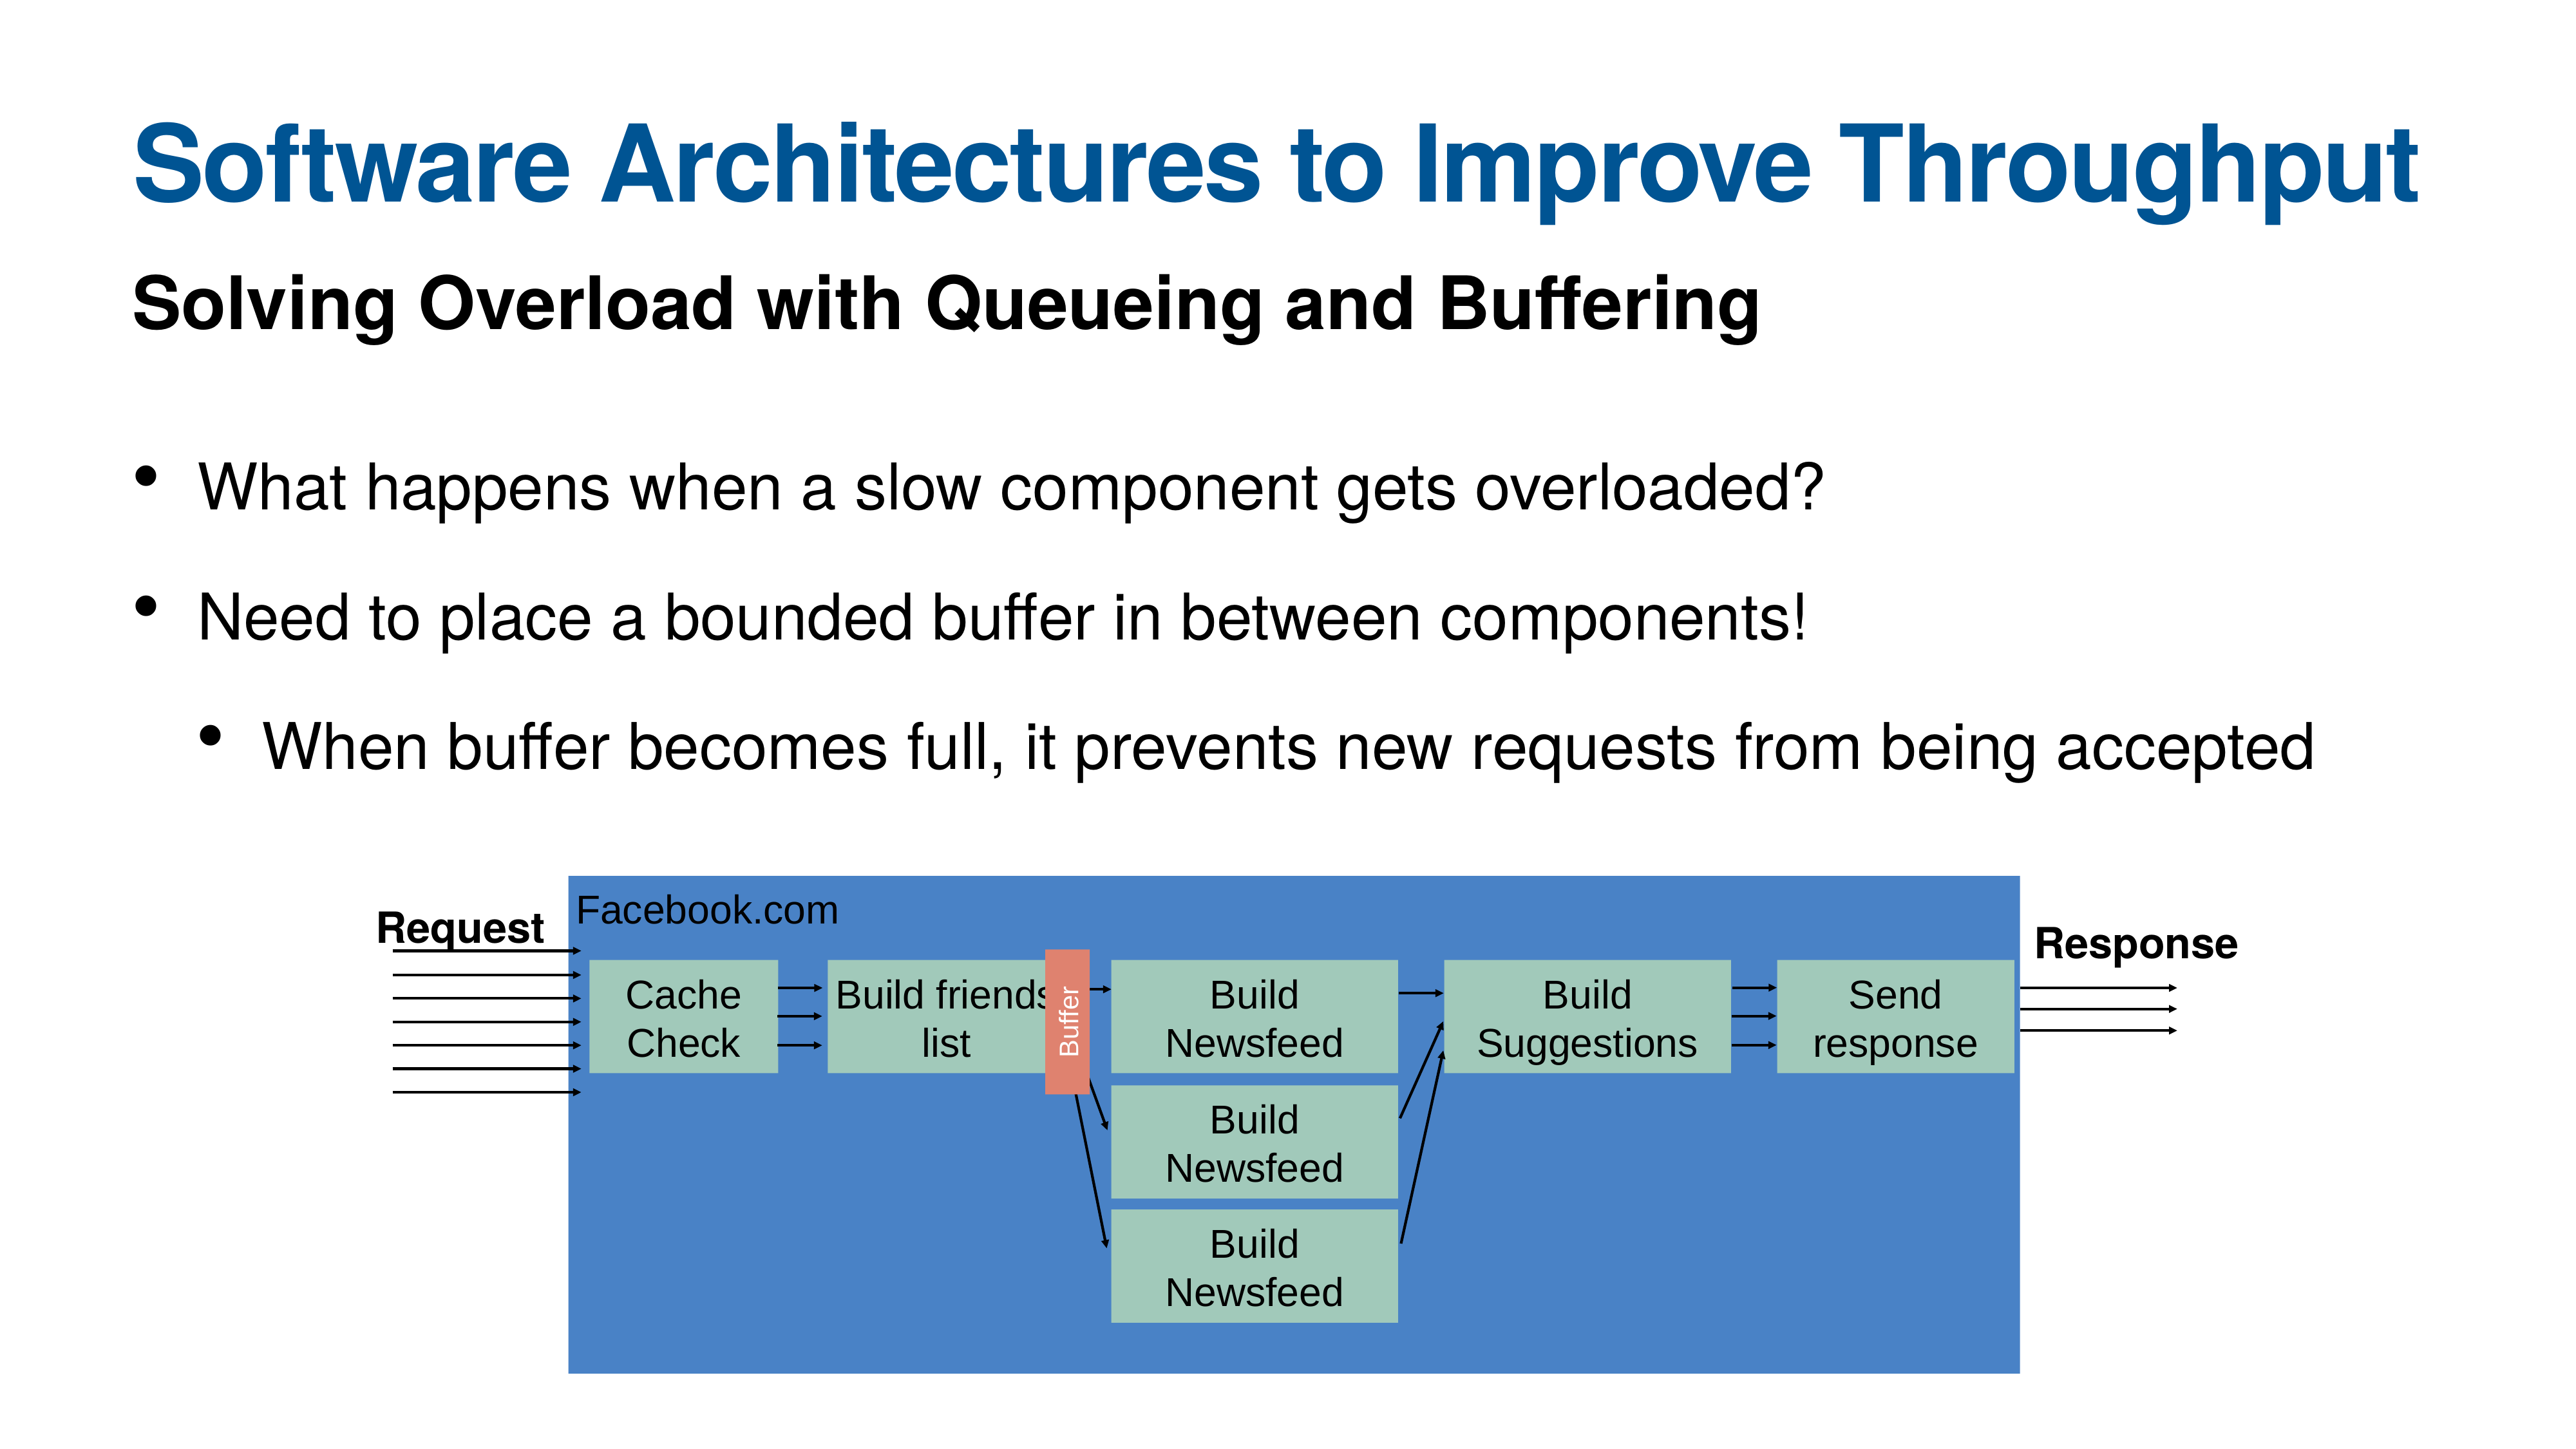

# Software Architectures to Improve Throughput
Solving Overload with Queueing and Buffering
What happens when a slow component gets overloaded?
Need to place a bounded buffer in between components!
When buffer becomes full, it prevents new requests from being accepted
Facebook.com
Request
Response

Cache Check
Build friends list
Build Newsfeed
Build Suggestions
Send response

Buffer

Build Newsfeed

Build Newsfeed